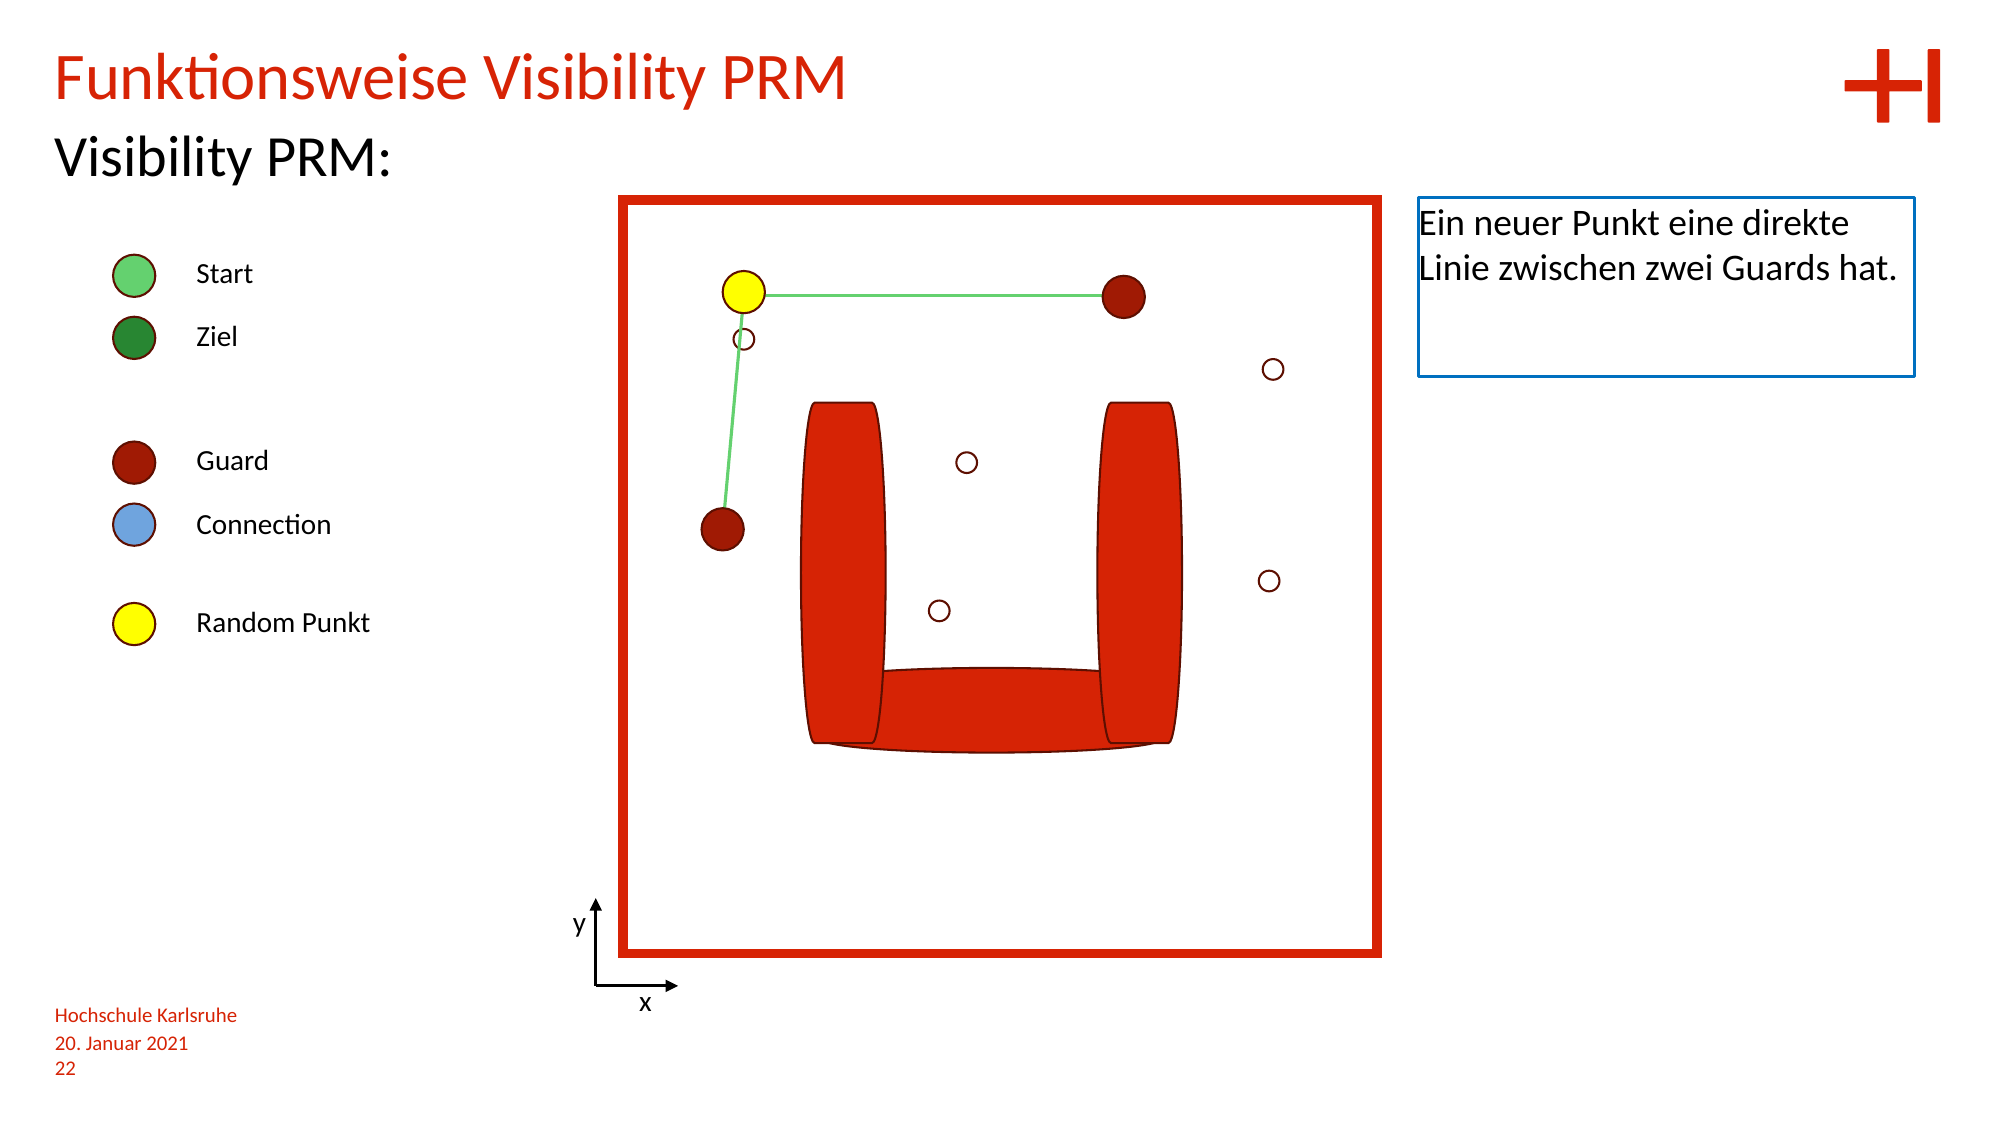

Funktionsweise Visibility PRM
Visibility PRM:

Ein neuer Punkt eine direkte
Linie zwischen zwei Guards hat.

Start

Ziel

Guard

Connection

Random Punkt

y
x
Hochschule Karlsruhe
20. Januar 2021
22